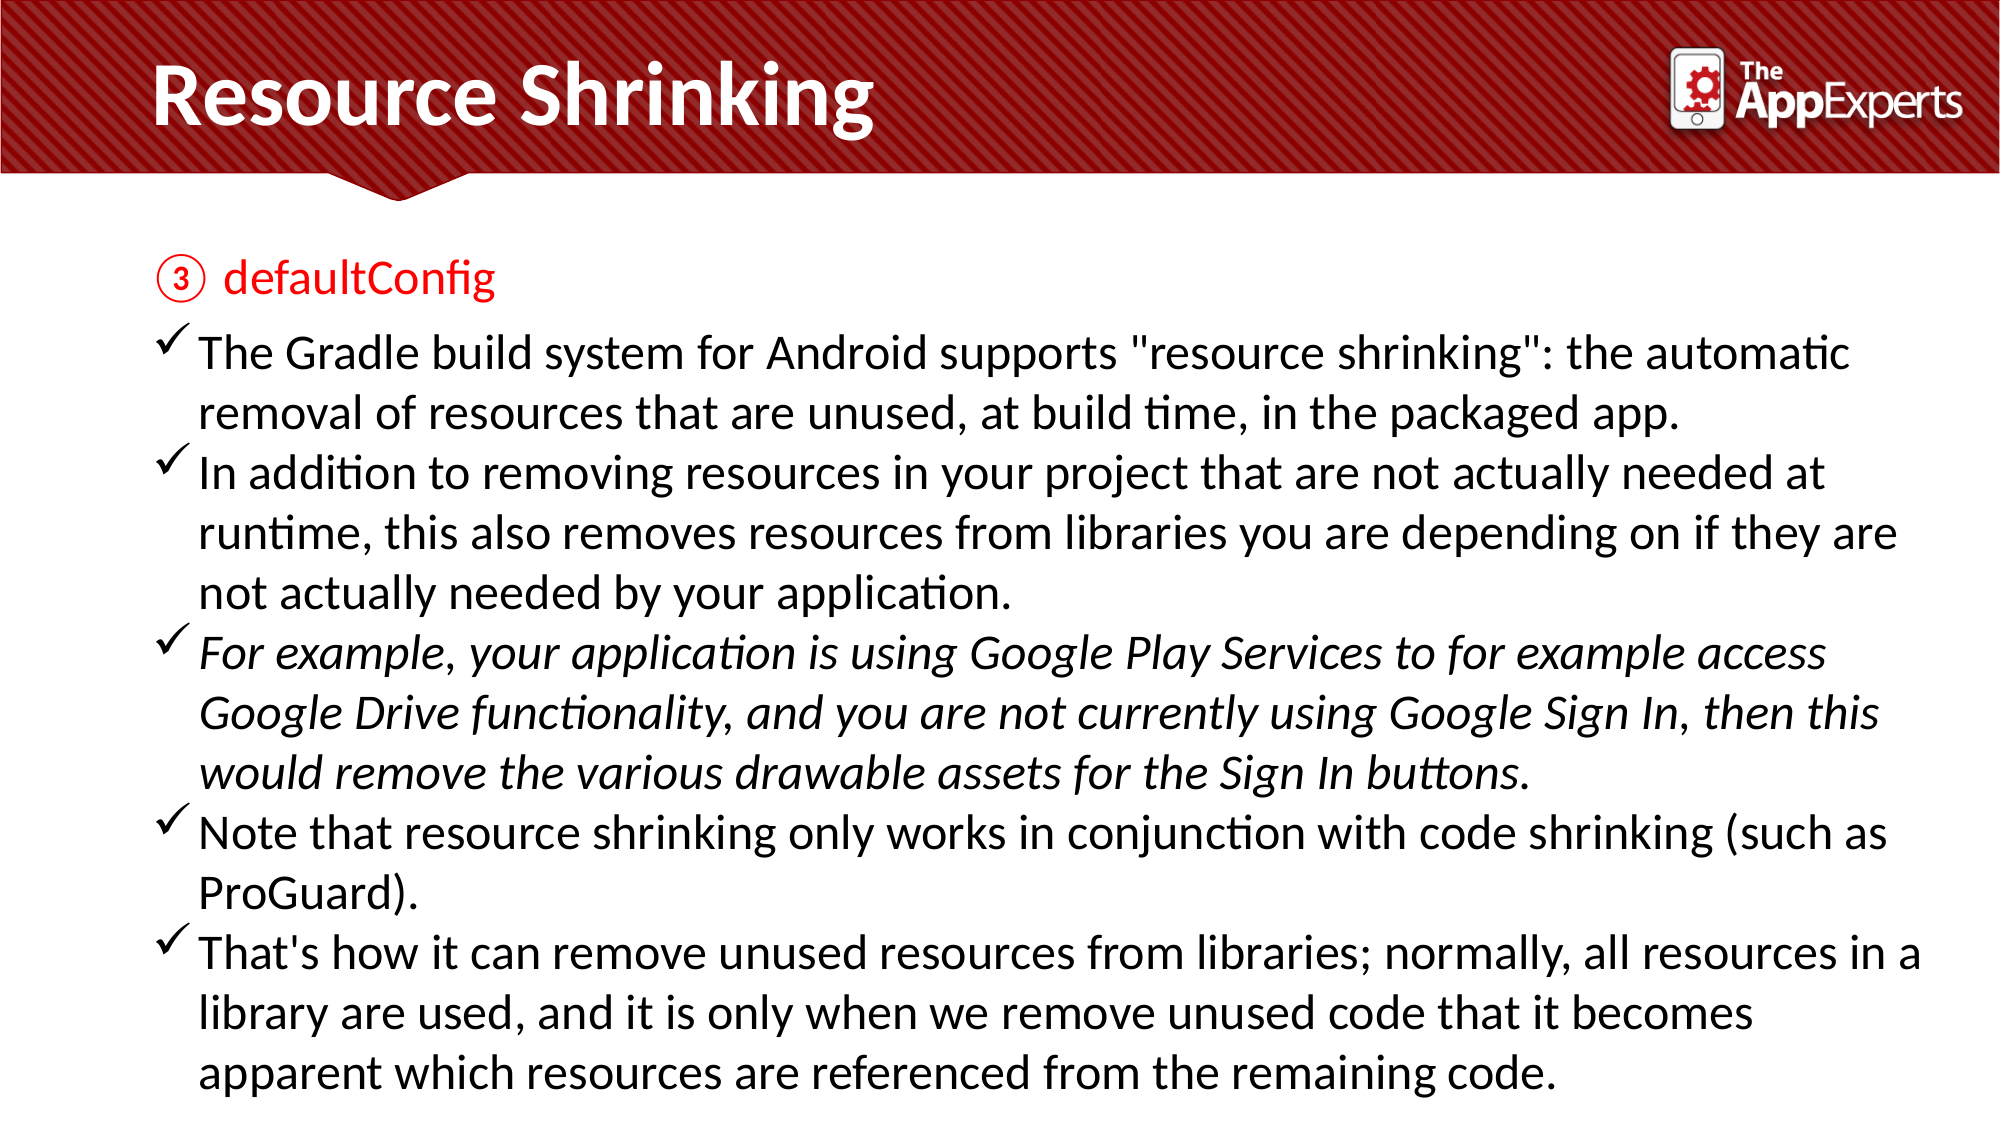

Resource Shrinking
defaultConfig

The Gradle build system for Android supports "resource shrinking": the automatic removal of resources that are unused, at build time, in the packaged app.
In addition to removing resources in your project that are not actually needed at runtime, this also removes resources from libraries you are depending on if they are not actually needed by your application.
For example, your application is using Google Play Services to for example access Google Drive functionality, and you are not currently using Google Sign In, then this would remove the various drawable assets for the Sign In buttons.
Note that resource shrinking only works in conjunction with code shrinking (such as ProGuard).
That's how it can remove unused resources from libraries; normally, all resources in a library are used, and it is only when we remove unused code that it becomes apparent which resources are referenced from the remaining code.